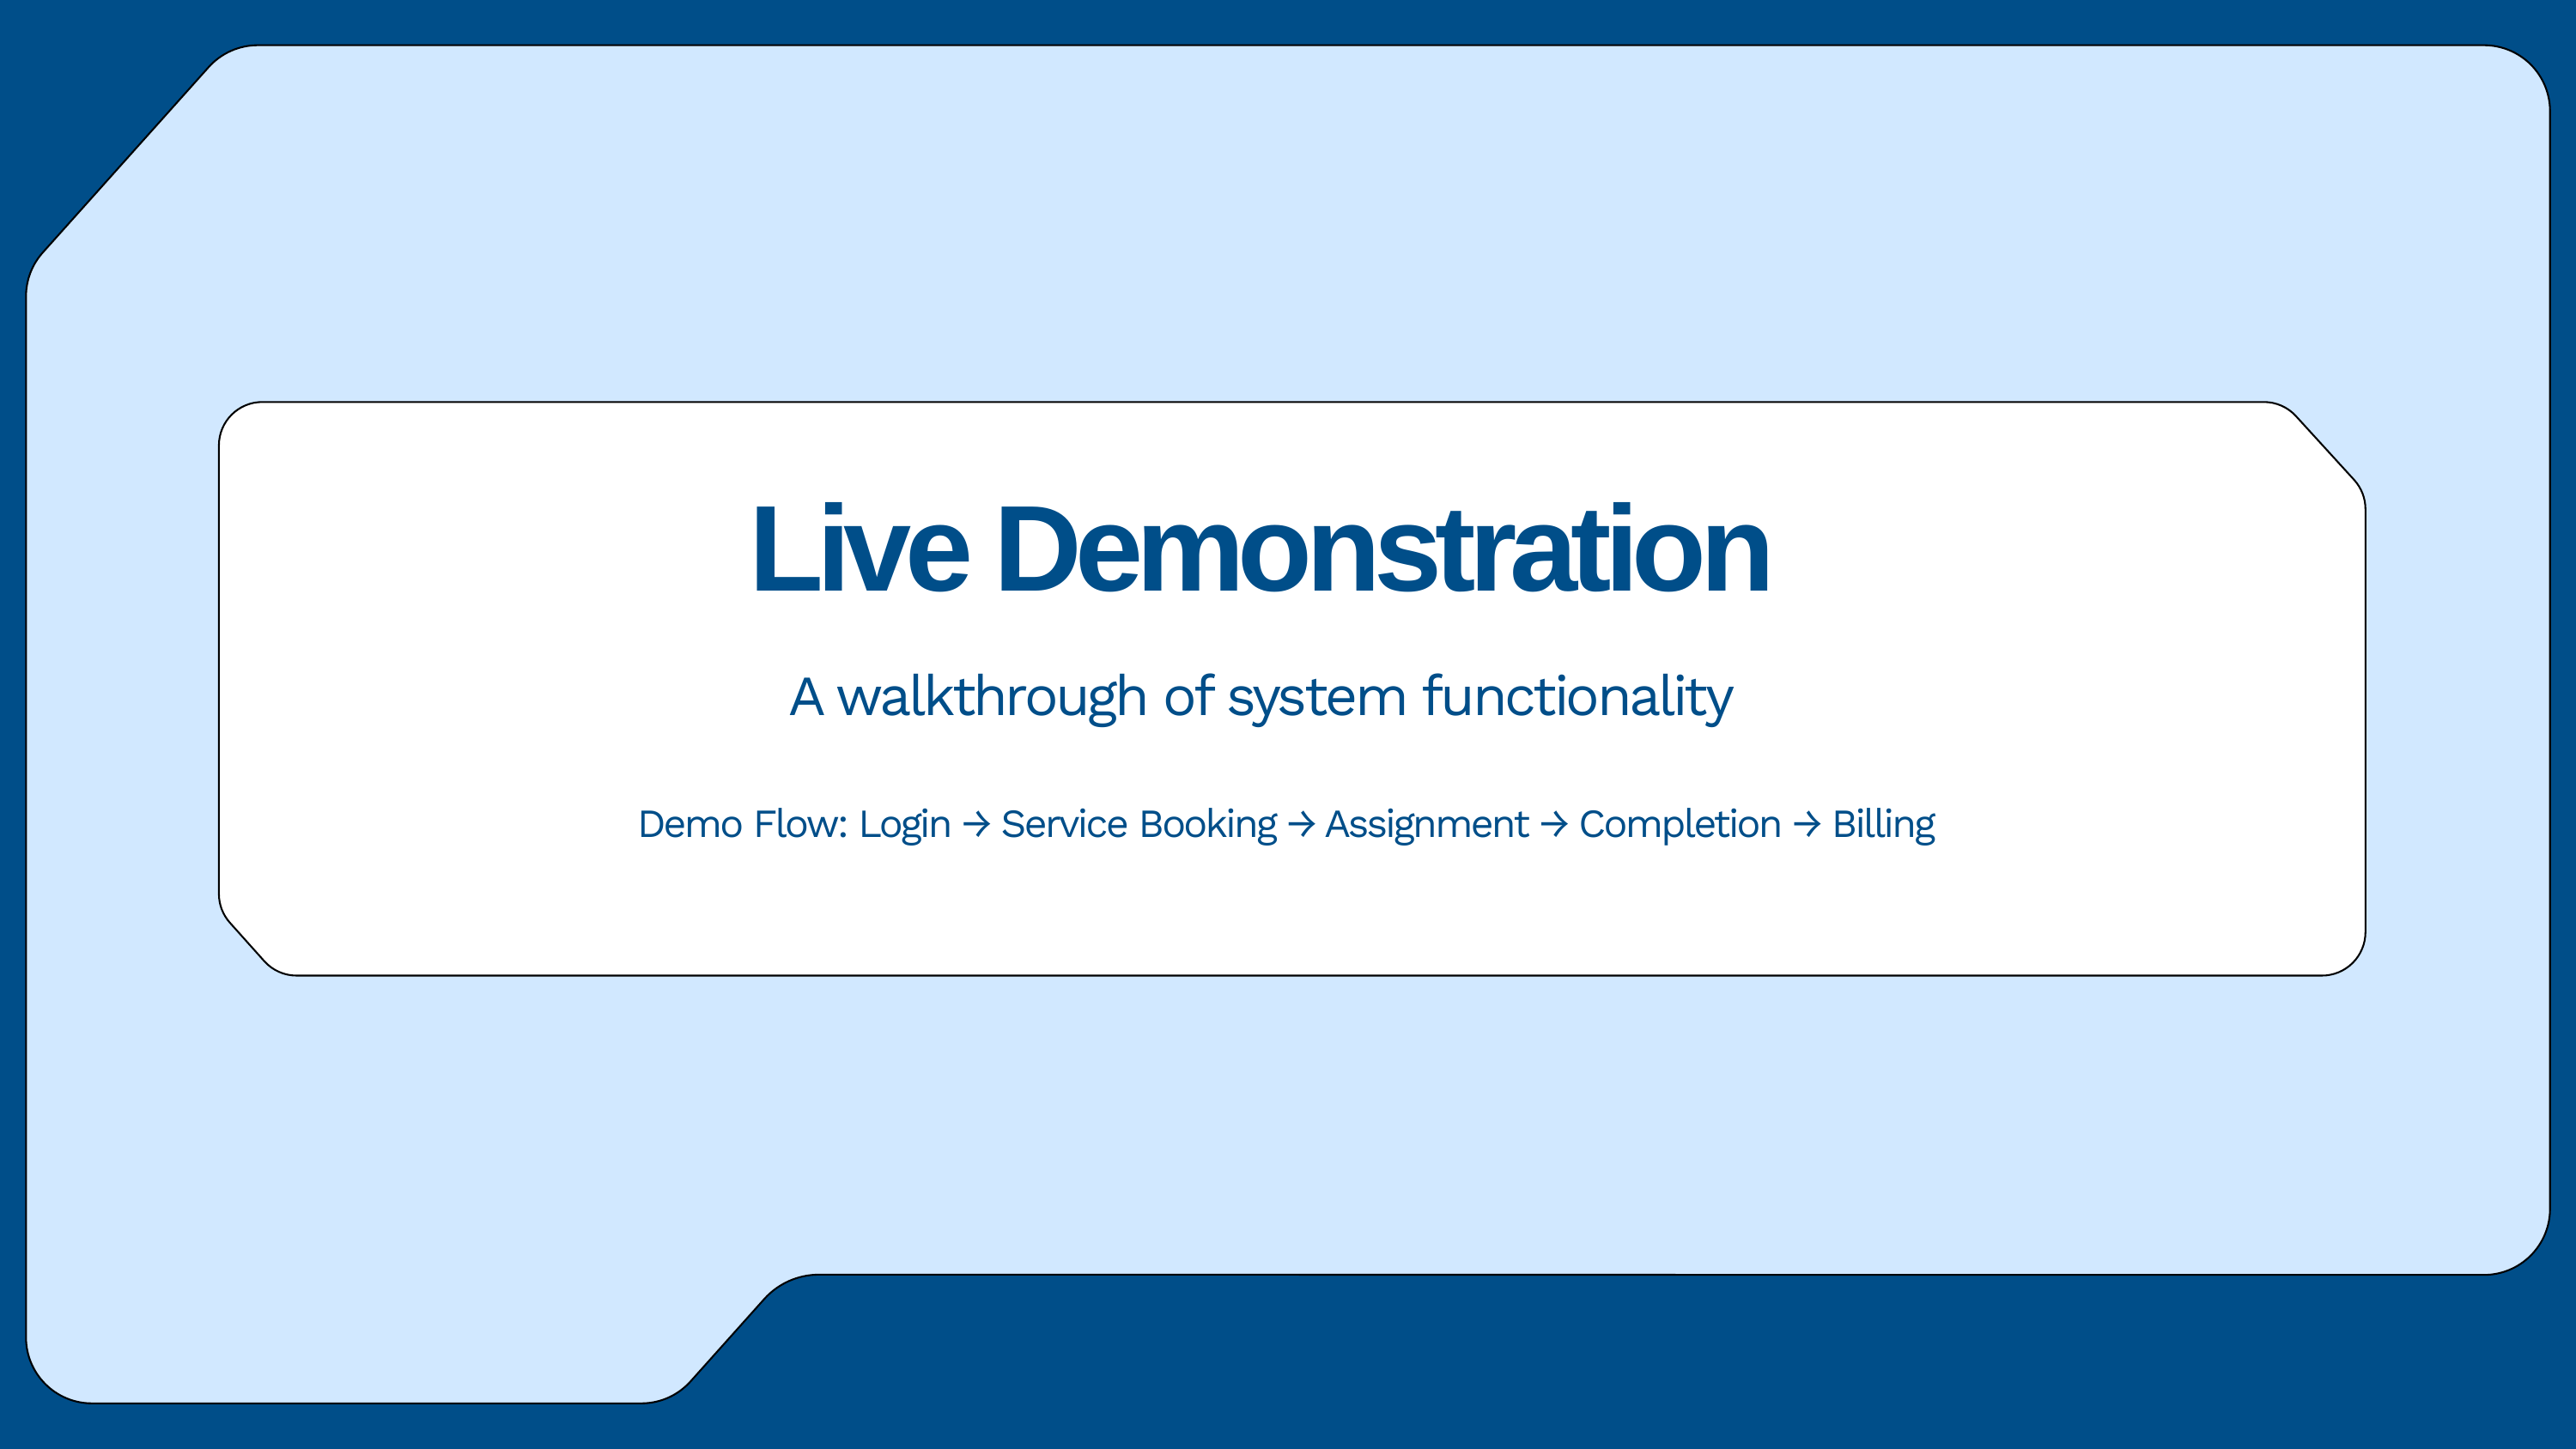

Live Demonstration
A walkthrough of system functionality
   Demo Flow: Login → Service Booking → Assignment → Completion → Billing